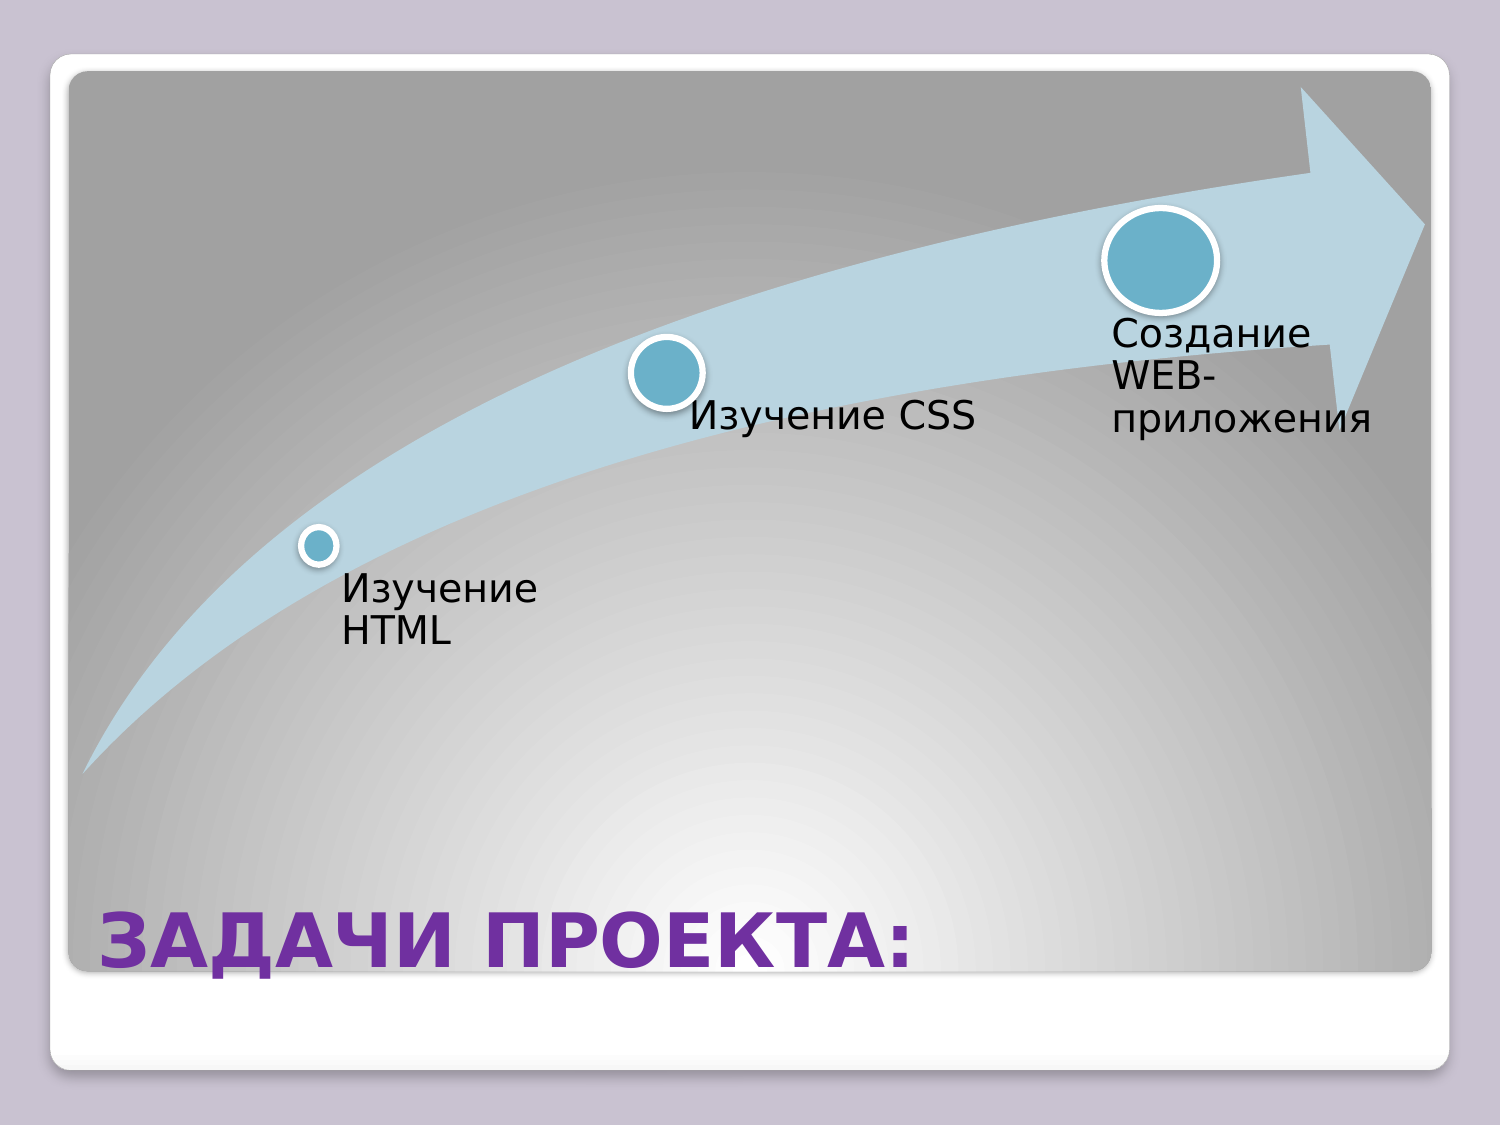

Изучение HTML
Изучение CSS
Создание WEB-приложения
# Задачи проекта: